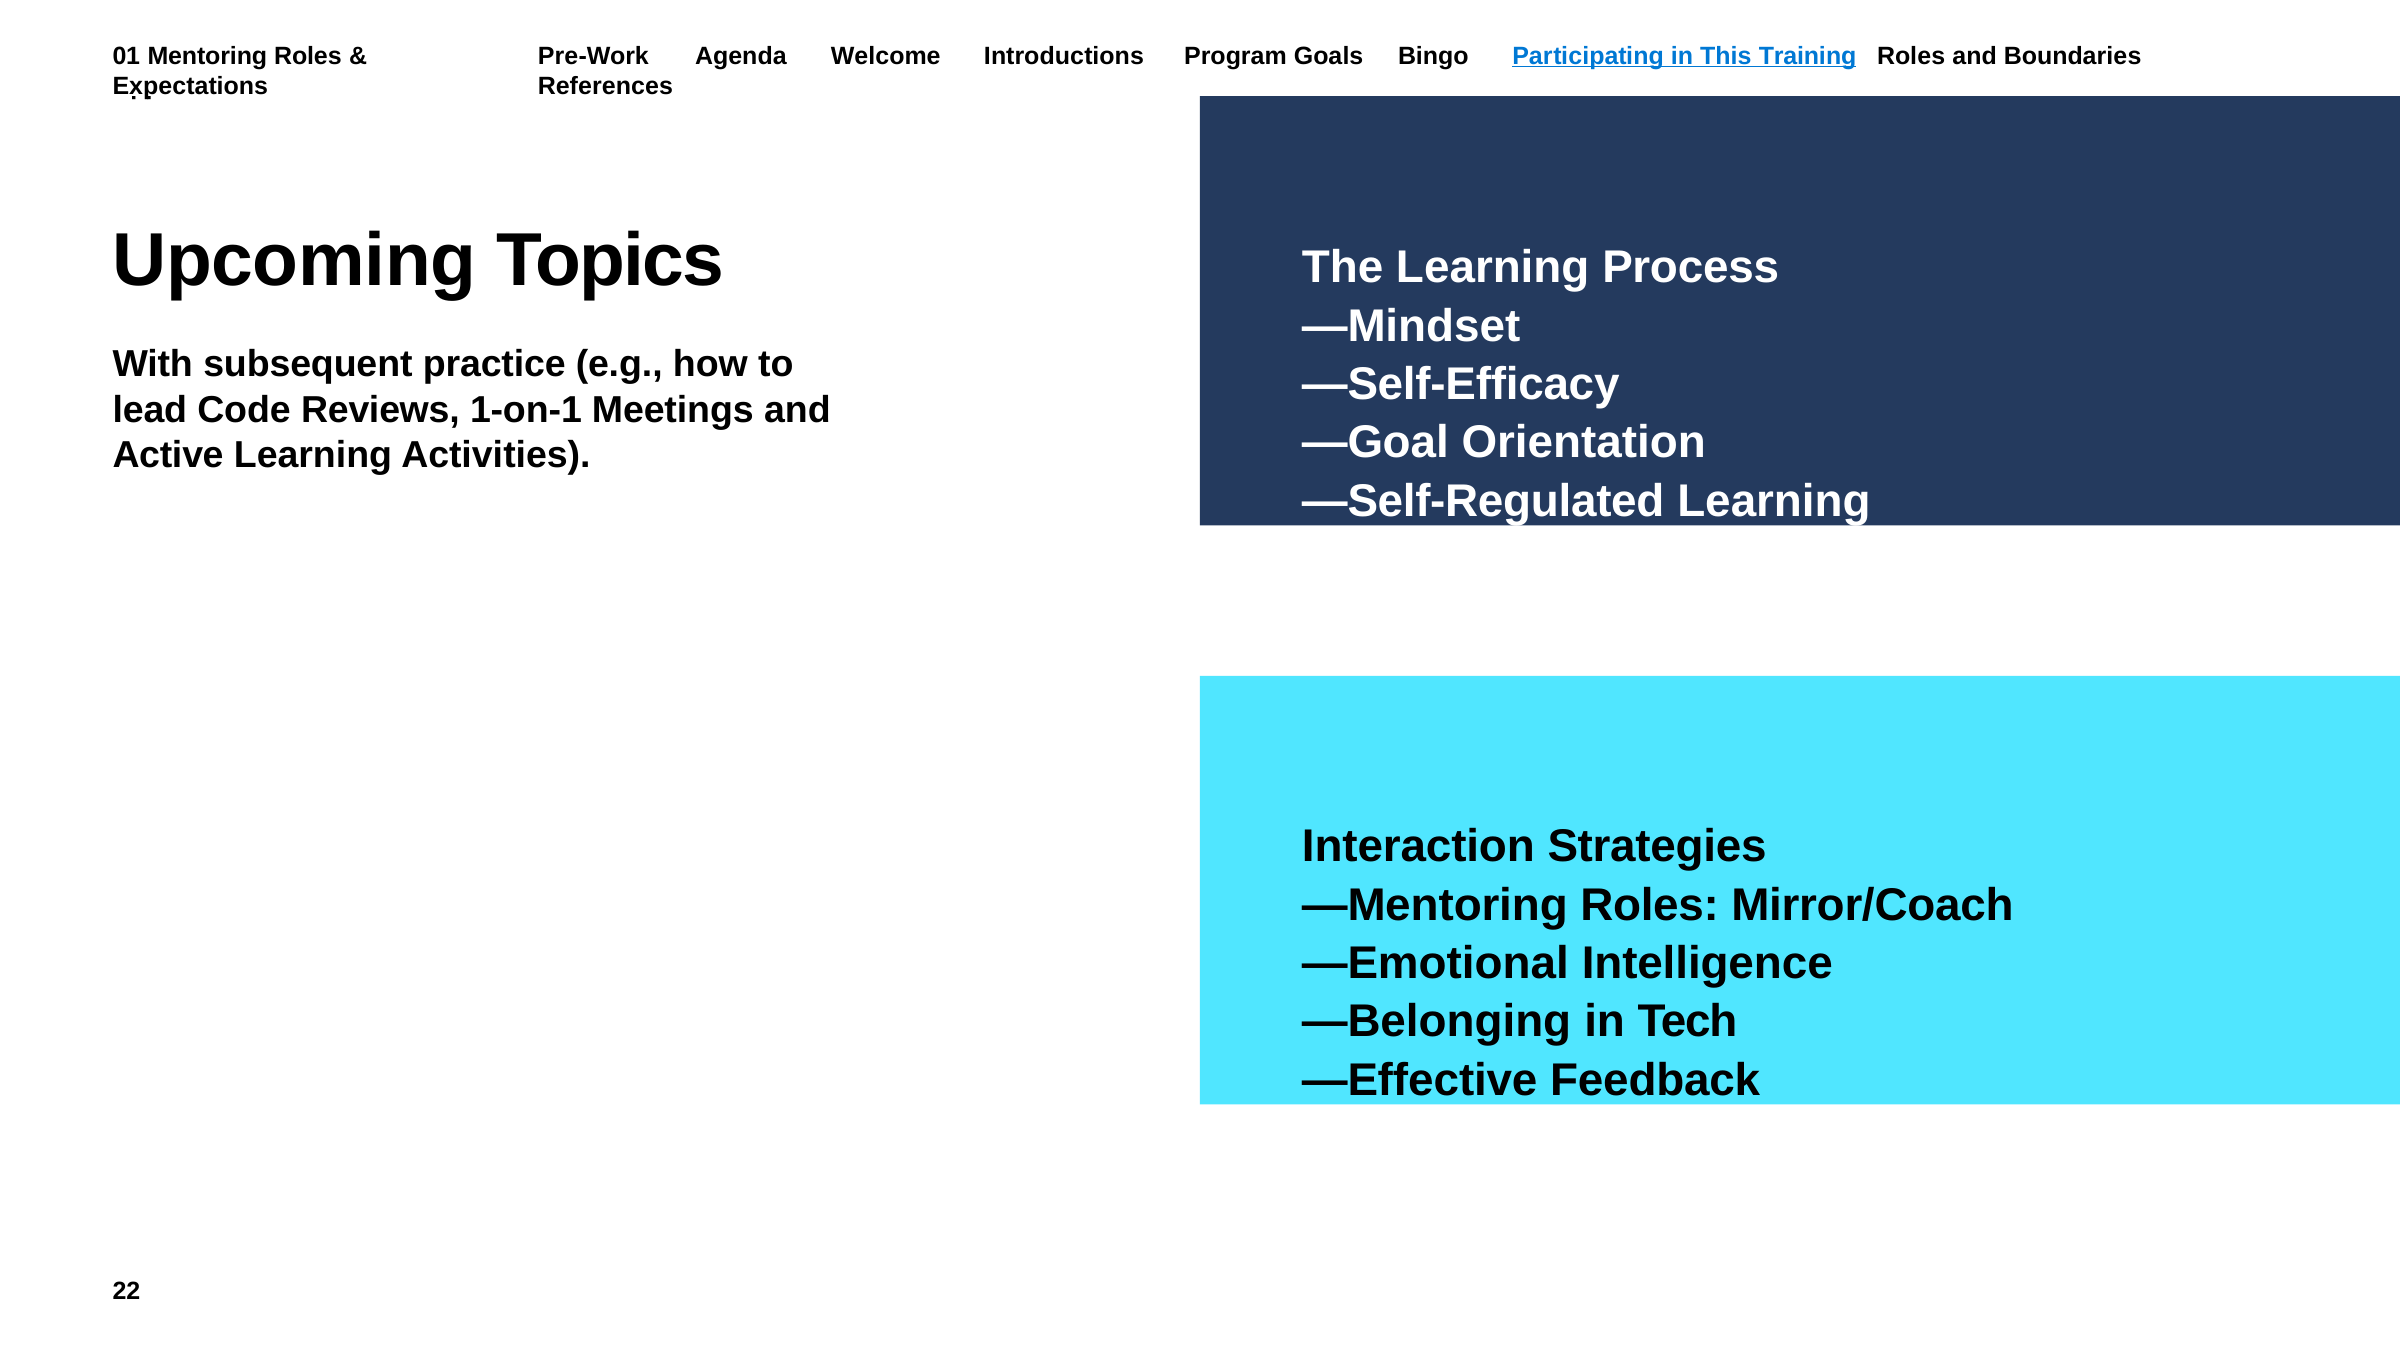

01 Mentoring Roles & Expectations
Pre-Work	Agenda	Welcome	Introductions	Program Goals	Bingo	Participating in This Training	Roles and Boundaries	References
Strategize Solutions	Agenda	Introduction	Discomfort Mindset	Self-Efficacy	CS Lesson: Debugging Discomfort	Wrap-up and Next Steps	Appendix

The Learning Process
—Mindset
—Self-Efficacy
—Goal Orientation
—Self-Regulated Learning
Upcoming Topics
With subsequent practice (e.g., how to lead Code Reviews, 1-on-1 Meetings and Active Learning Activities).

Interaction Strategies
—Mentoring Roles: Mirror/Coach
—Emotional Intelligence
—Belonging in Tech
—Effective Feedback
22